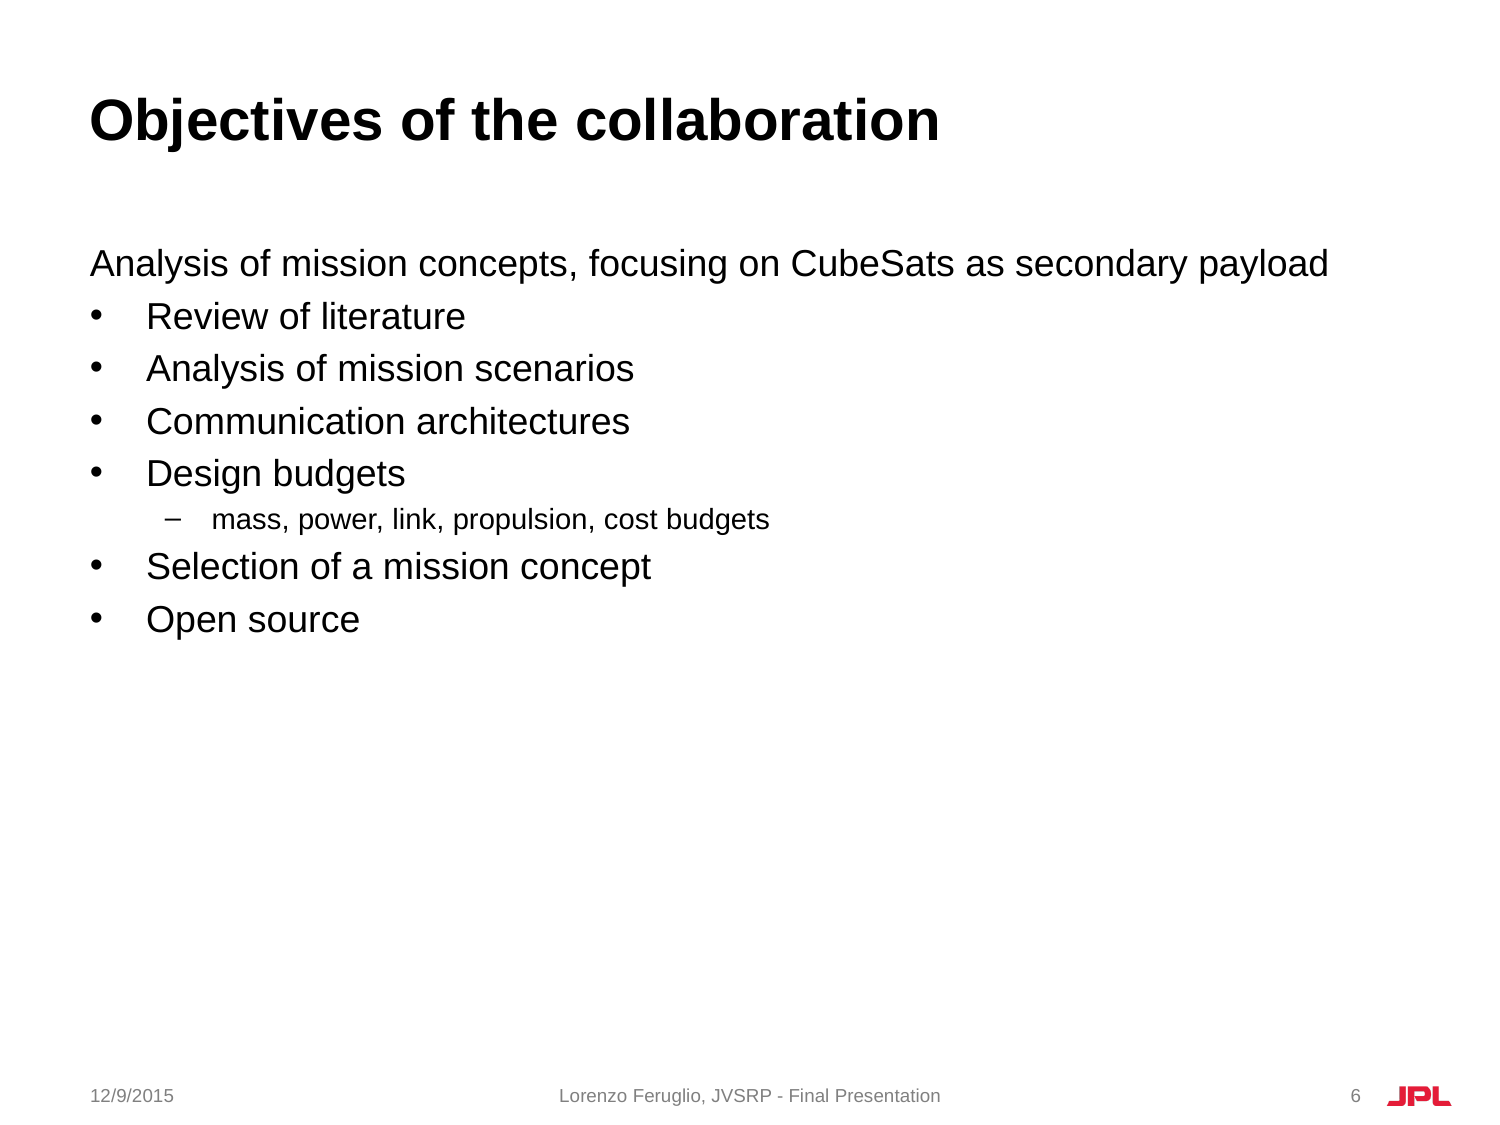

# Objectives of the collaboration
Analysis of mission concepts, focusing on CubeSats as secondary payload
Review of literature
Analysis of mission scenarios
Communication architectures
Design budgets
mass, power, link, propulsion, cost budgets
Selection of a mission concept
Open source

12/9/2015
Lorenzo Feruglio, JVSRP - Final Presentation
6